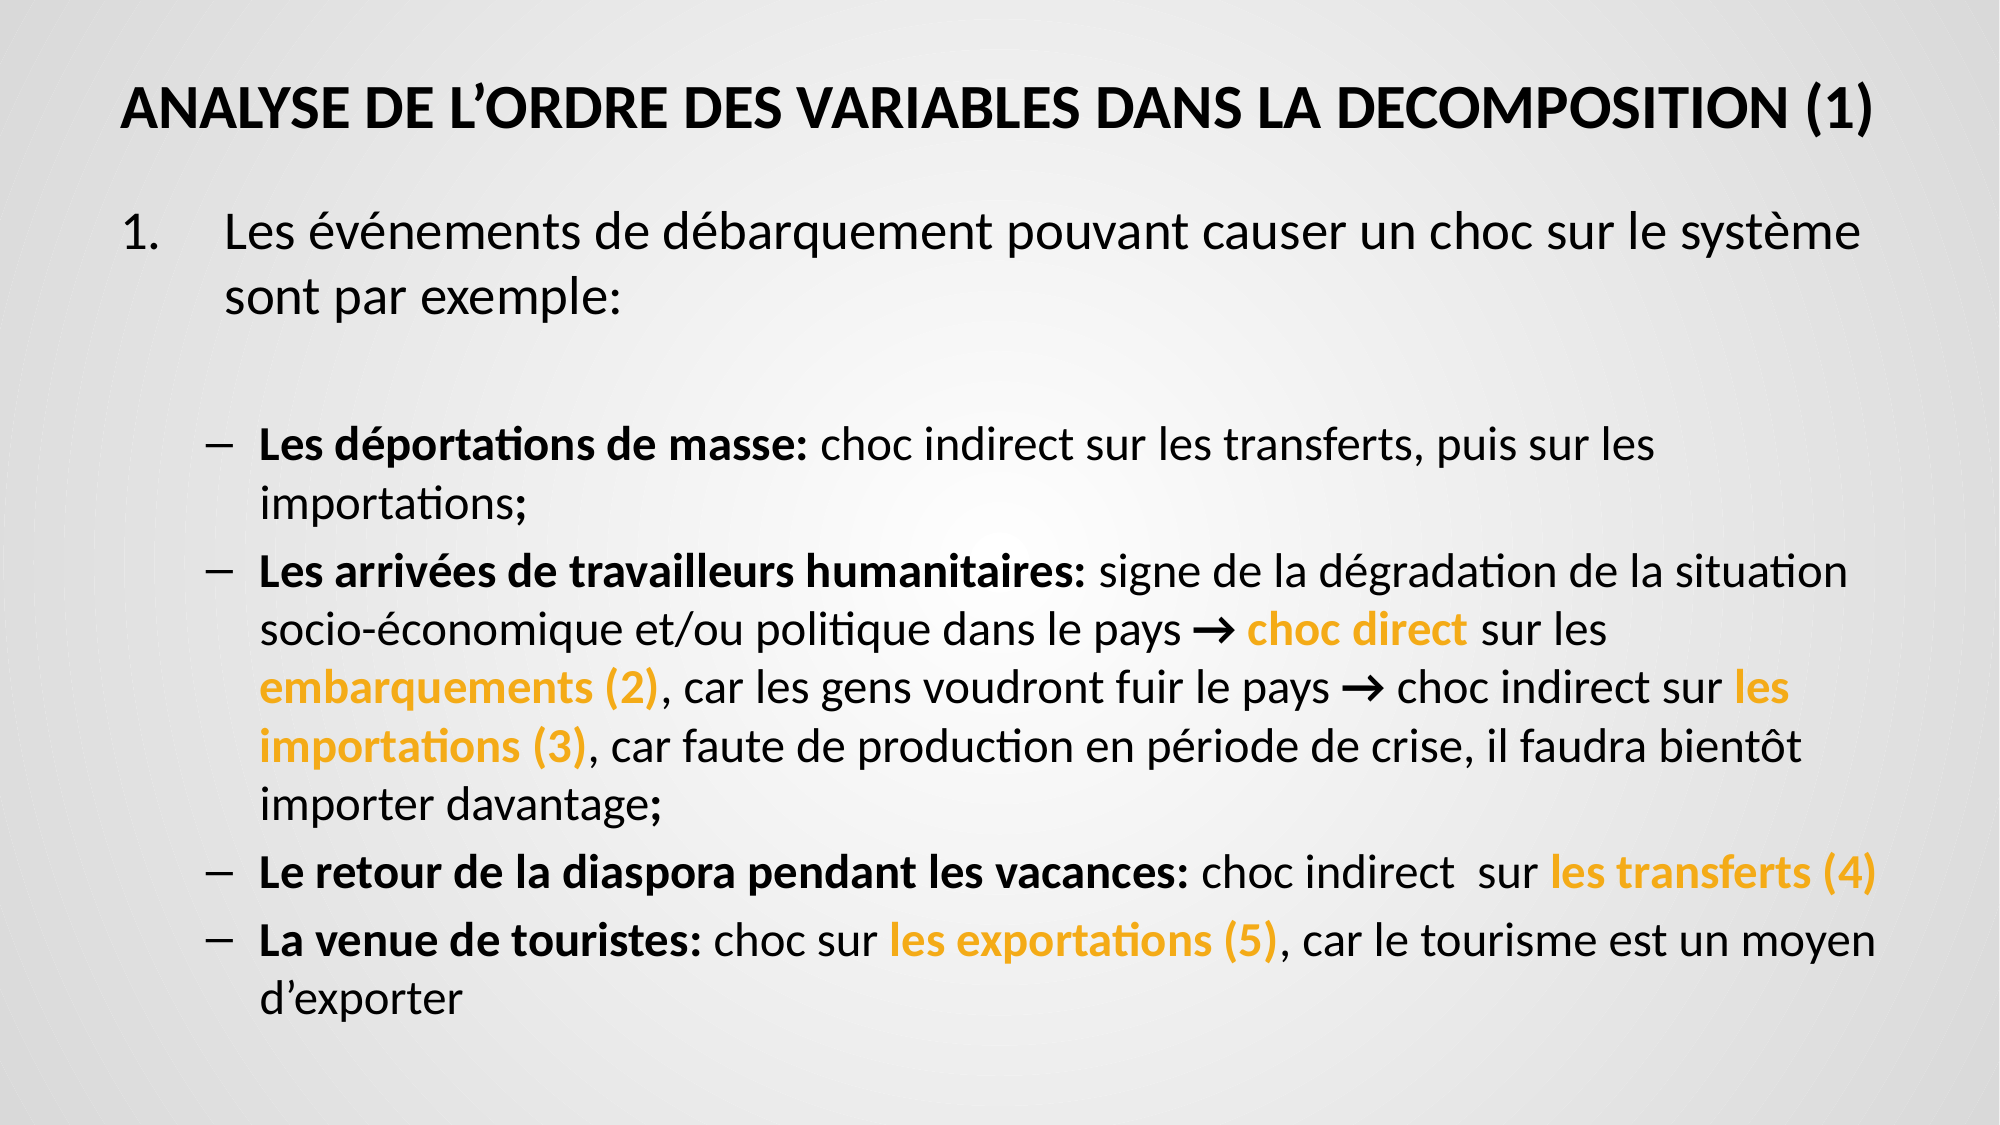

# ANALYSE DE L’ORDRE DES VARIABLES DANS LA DECOMPOSITION (1)
Les événements de débarquement pouvant causer un choc sur le système sont par exemple:

Les déportations de masse: choc indirect sur les transferts, puis sur les importations;
Les arrivées de travailleurs humanitaires: signe de la dégradation de la situation socio-économique et/ou politique dans le pays → choc direct sur les embarquements (2), car les gens voudront fuir le pays → choc indirect sur les importations (3), car faute de production en période de crise, il faudra bientôt importer davantage;
Le retour de la diaspora pendant les vacances: choc indirect  sur les transferts (4)
La venue de touristes: choc sur les exportations (5), car le tourisme est un moyen d’exporter